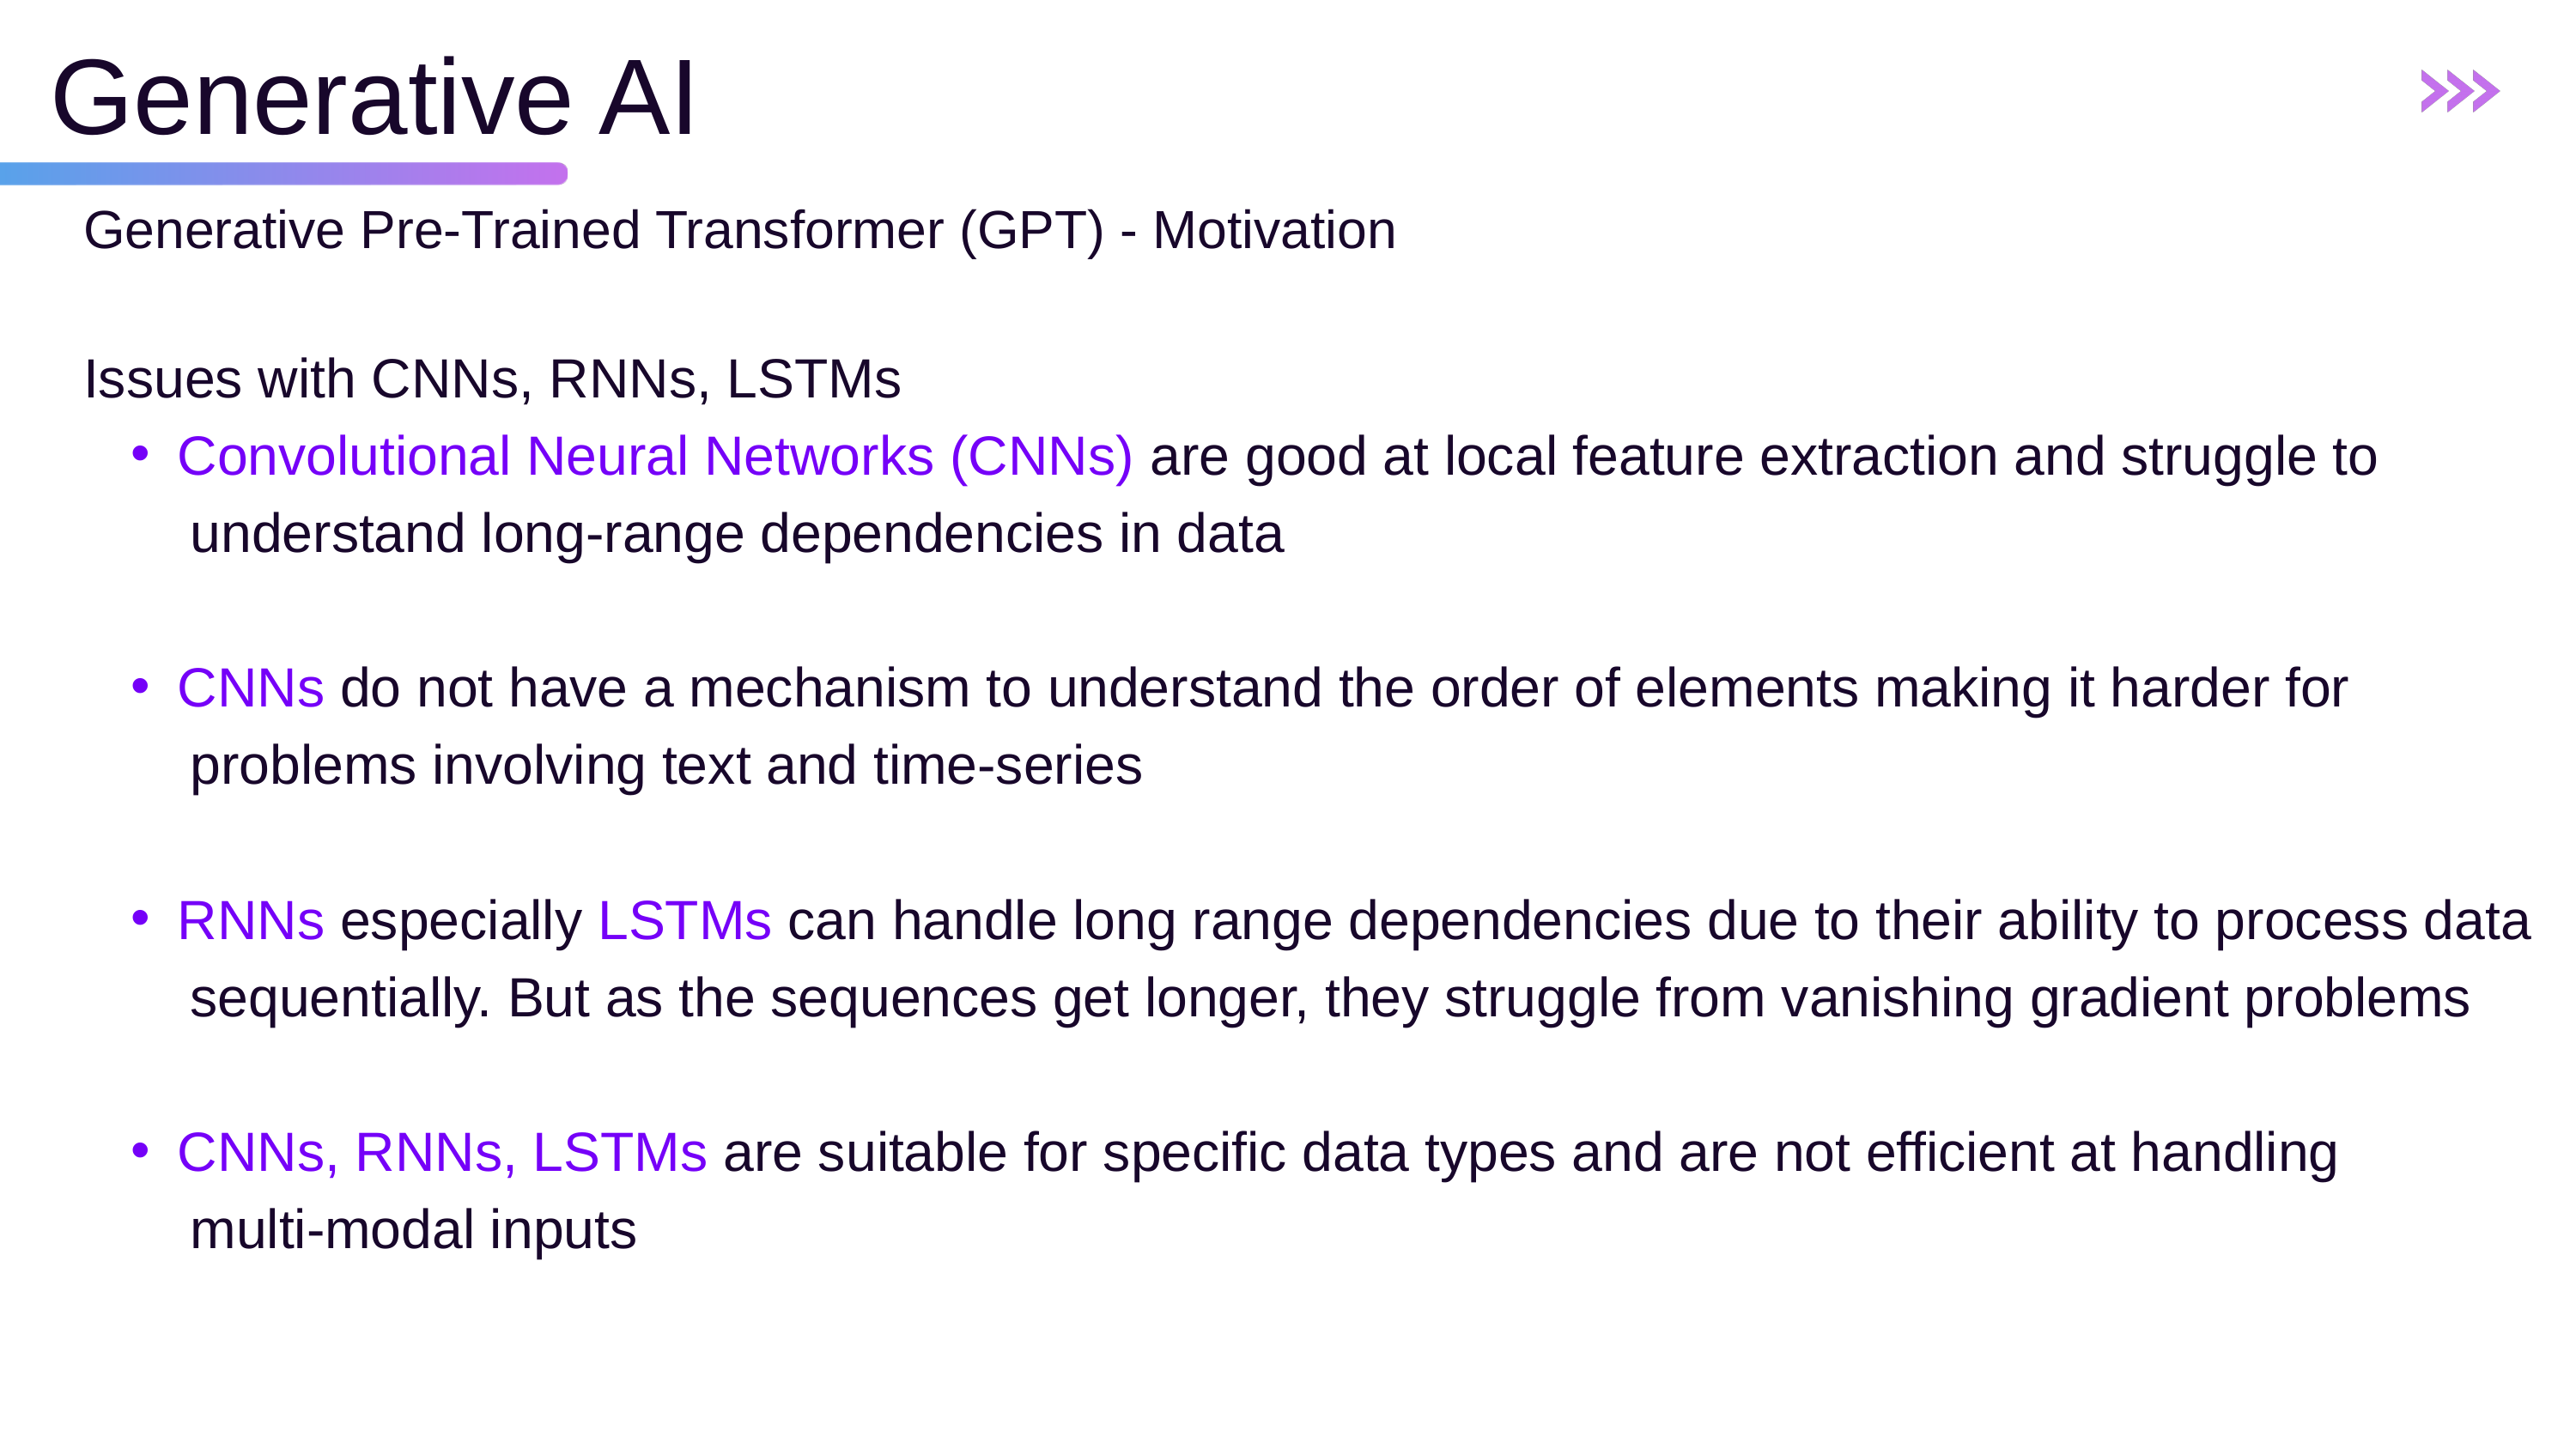

Generative AI

Generative Pre-Trained Transformer (GPT) - Motivation
Issues with CNNs, RNNs, LSTMs
Convolutional Neural Networks (CNNs) are good at local feature extraction and struggle to
       understand long-range dependencies in data

CNNs do not have a mechanism to understand the order of elements making it harder for
       problems involving text and time-series

RNNs especially LSTMs can handle long range dependencies due to their ability to process data
       sequentially. But as the sequences get longer, they struggle from vanishing gradient problems

CNNs, RNNs, LSTMs are suitable for specific data types and are not efficient at handling
       multi-modal inputs
MISSION